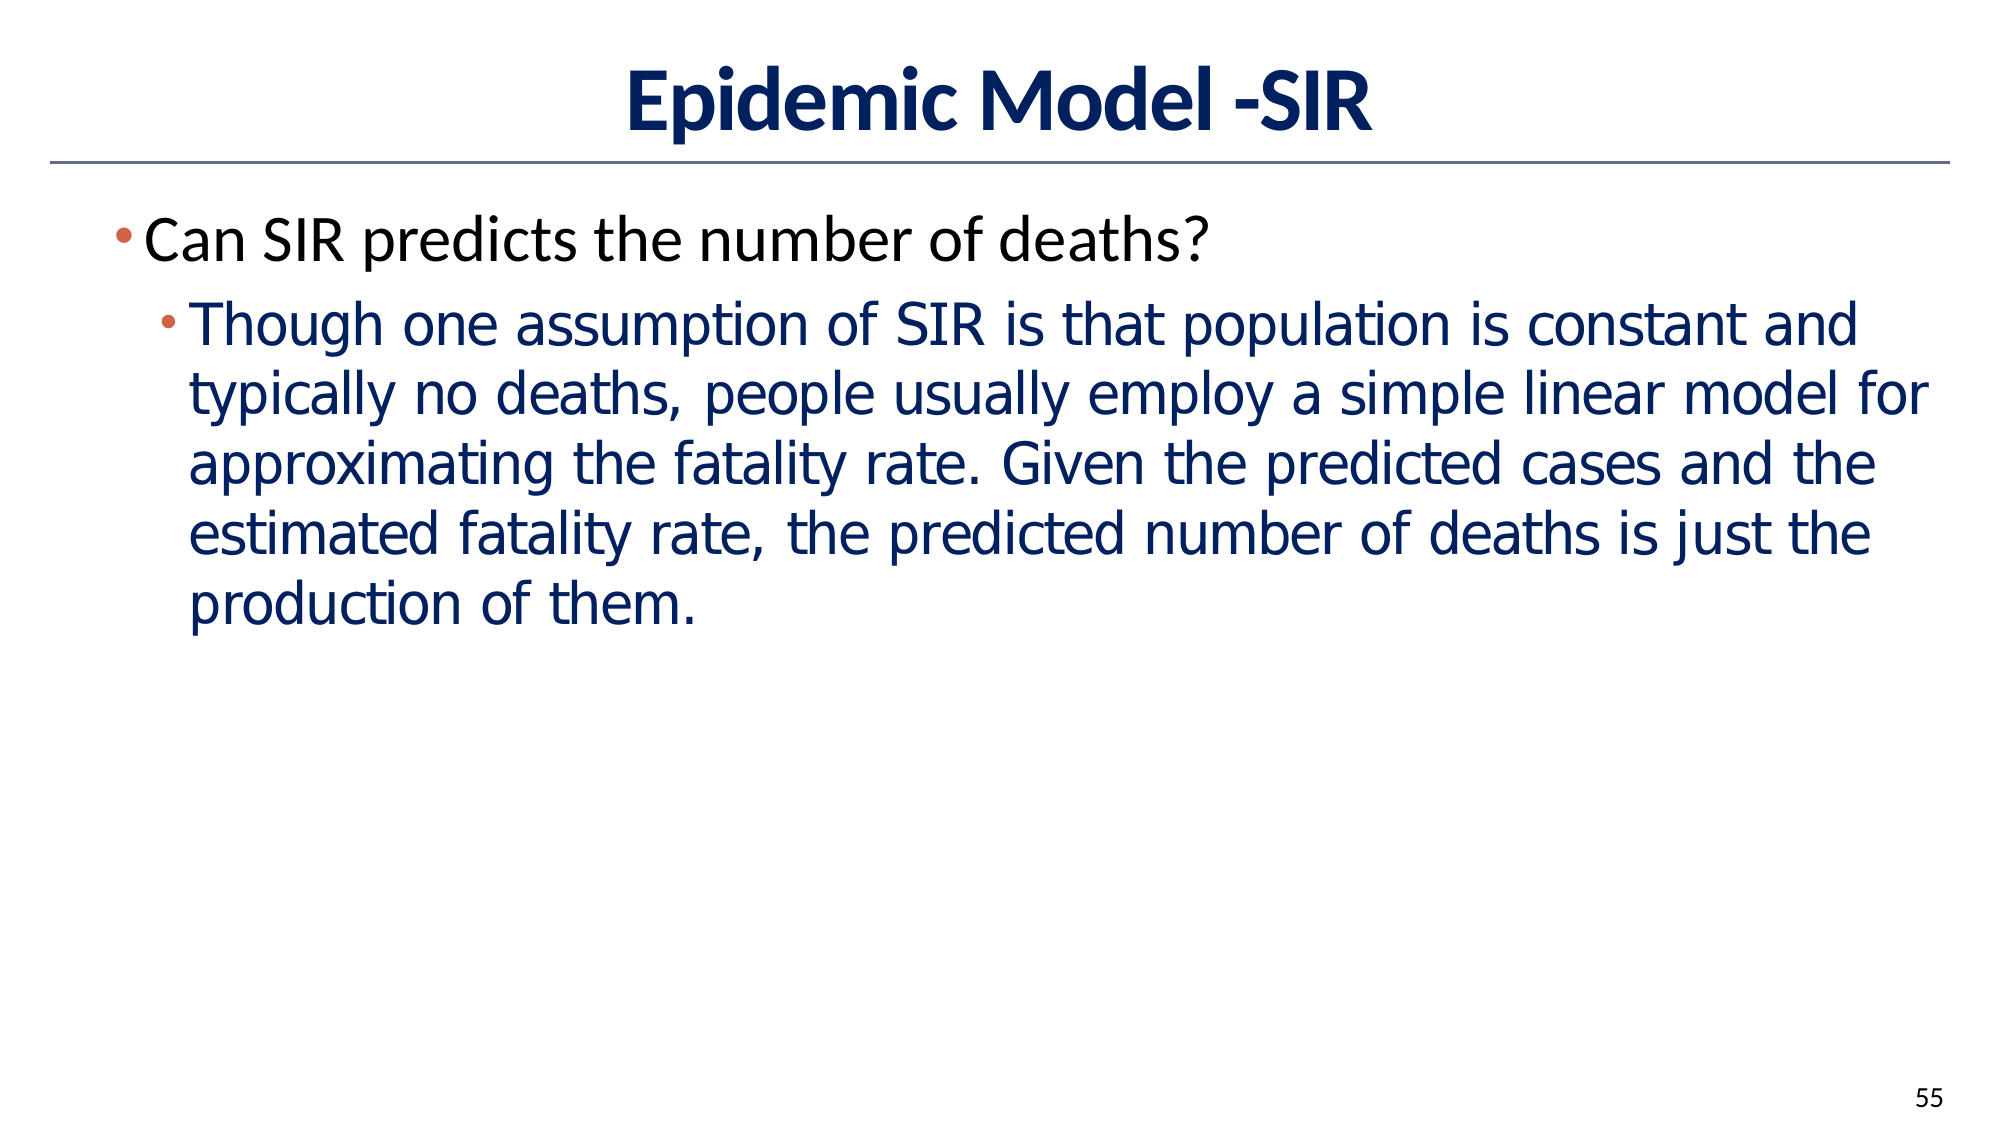

# Epidemic Model -SIR
Can SIR predicts the number of deaths?
Though one assumption of SIR is that population is constant and typically no deaths, people usually employ a simple linear model for approximating the fatality rate. Given the predicted cases and the estimated fatality rate, the predicted number of deaths is just the production of them.

55